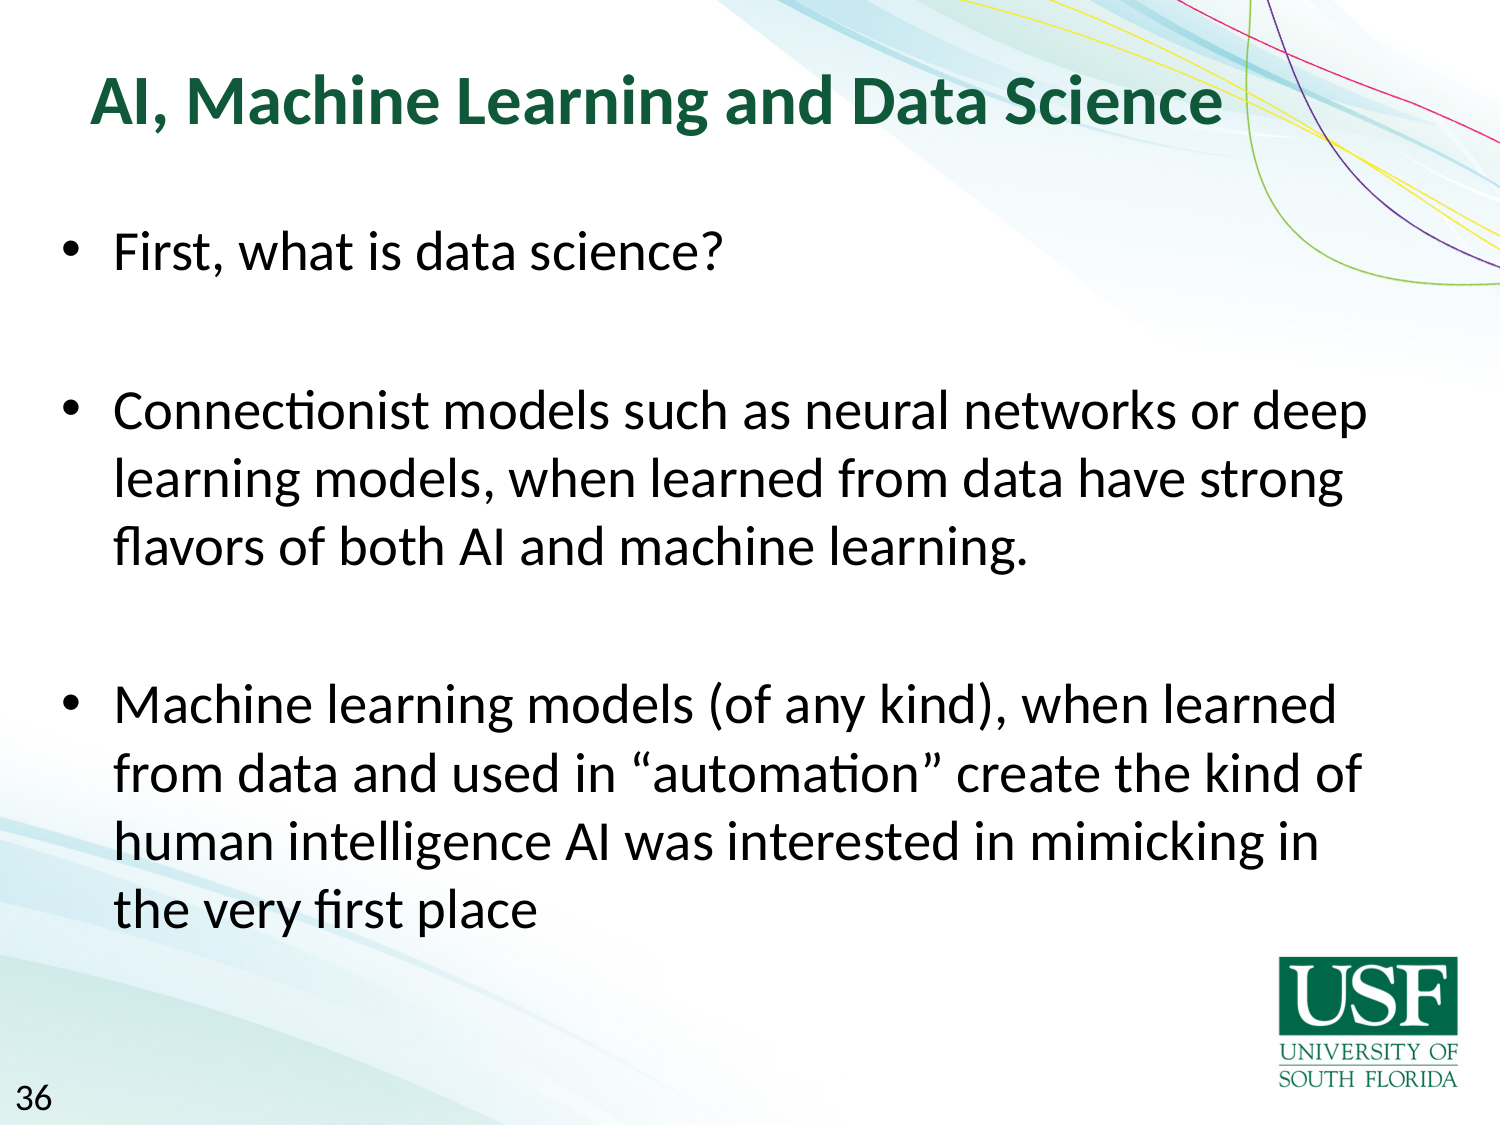

# AI, Machine Learning and Data Science
First, what is data science?

Connectionist models such as neural networks or deep learning models, when learned from data have strong flavors of both AI and machine learning.

Machine learning models (of any kind), when learned from data and used in “automation” create the kind of human intelligence AI was interested in mimicking in the very first place
36